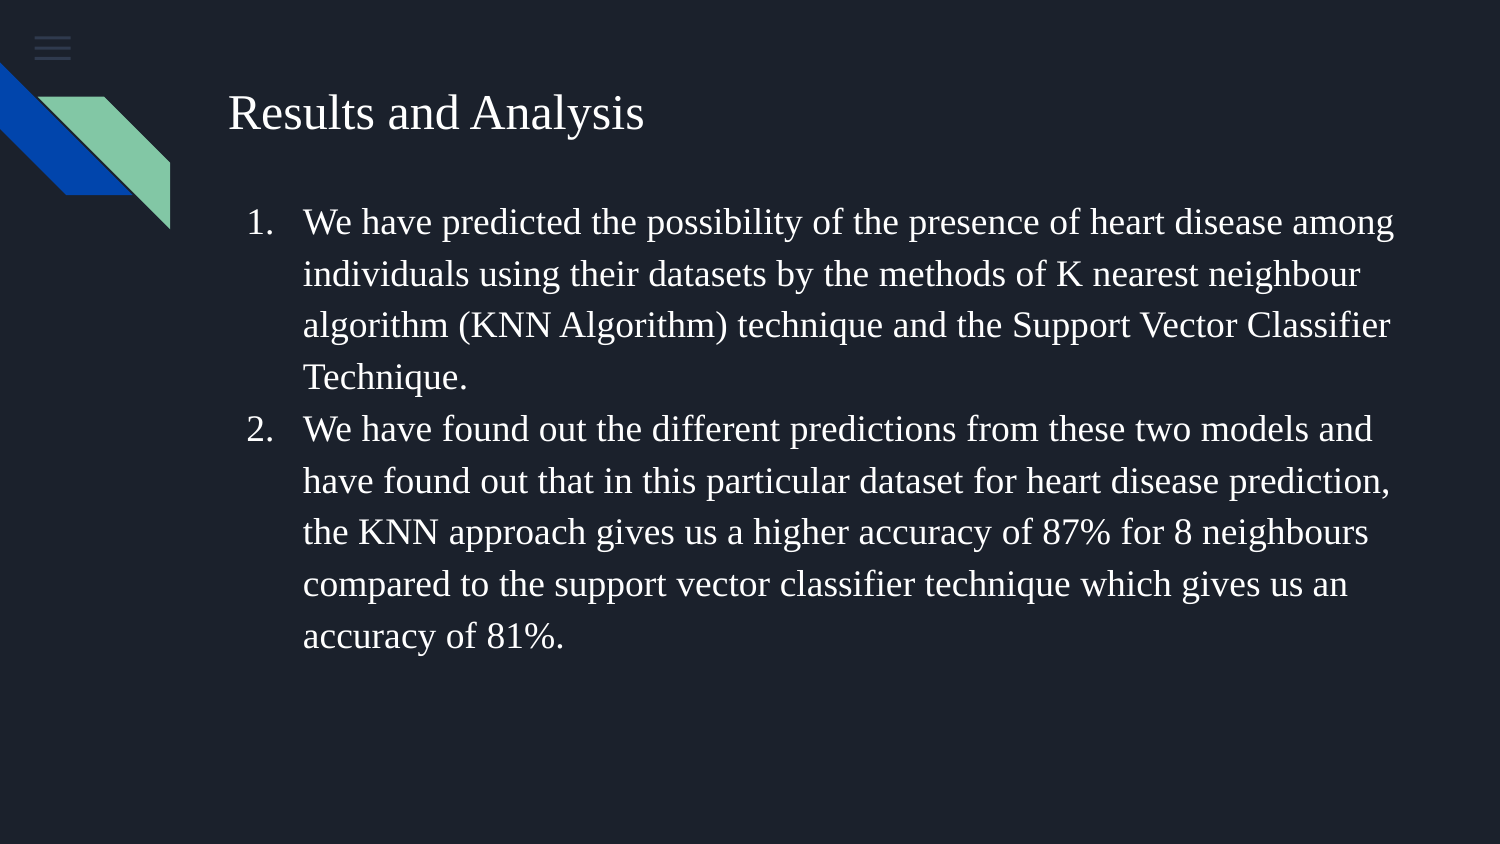

# Results and Analysis
We have predicted the possibility of the presence of heart disease among individuals using their datasets by the methods of K nearest neighbour algorithm (KNN Algorithm) technique and the Support Vector Classifier Technique.
We have found out the different predictions from these two models and have found out that in this particular dataset for heart disease prediction, the KNN approach gives us a higher accuracy of 87% for 8 neighbours compared to the support vector classifier technique which gives us an accuracy of 81%.